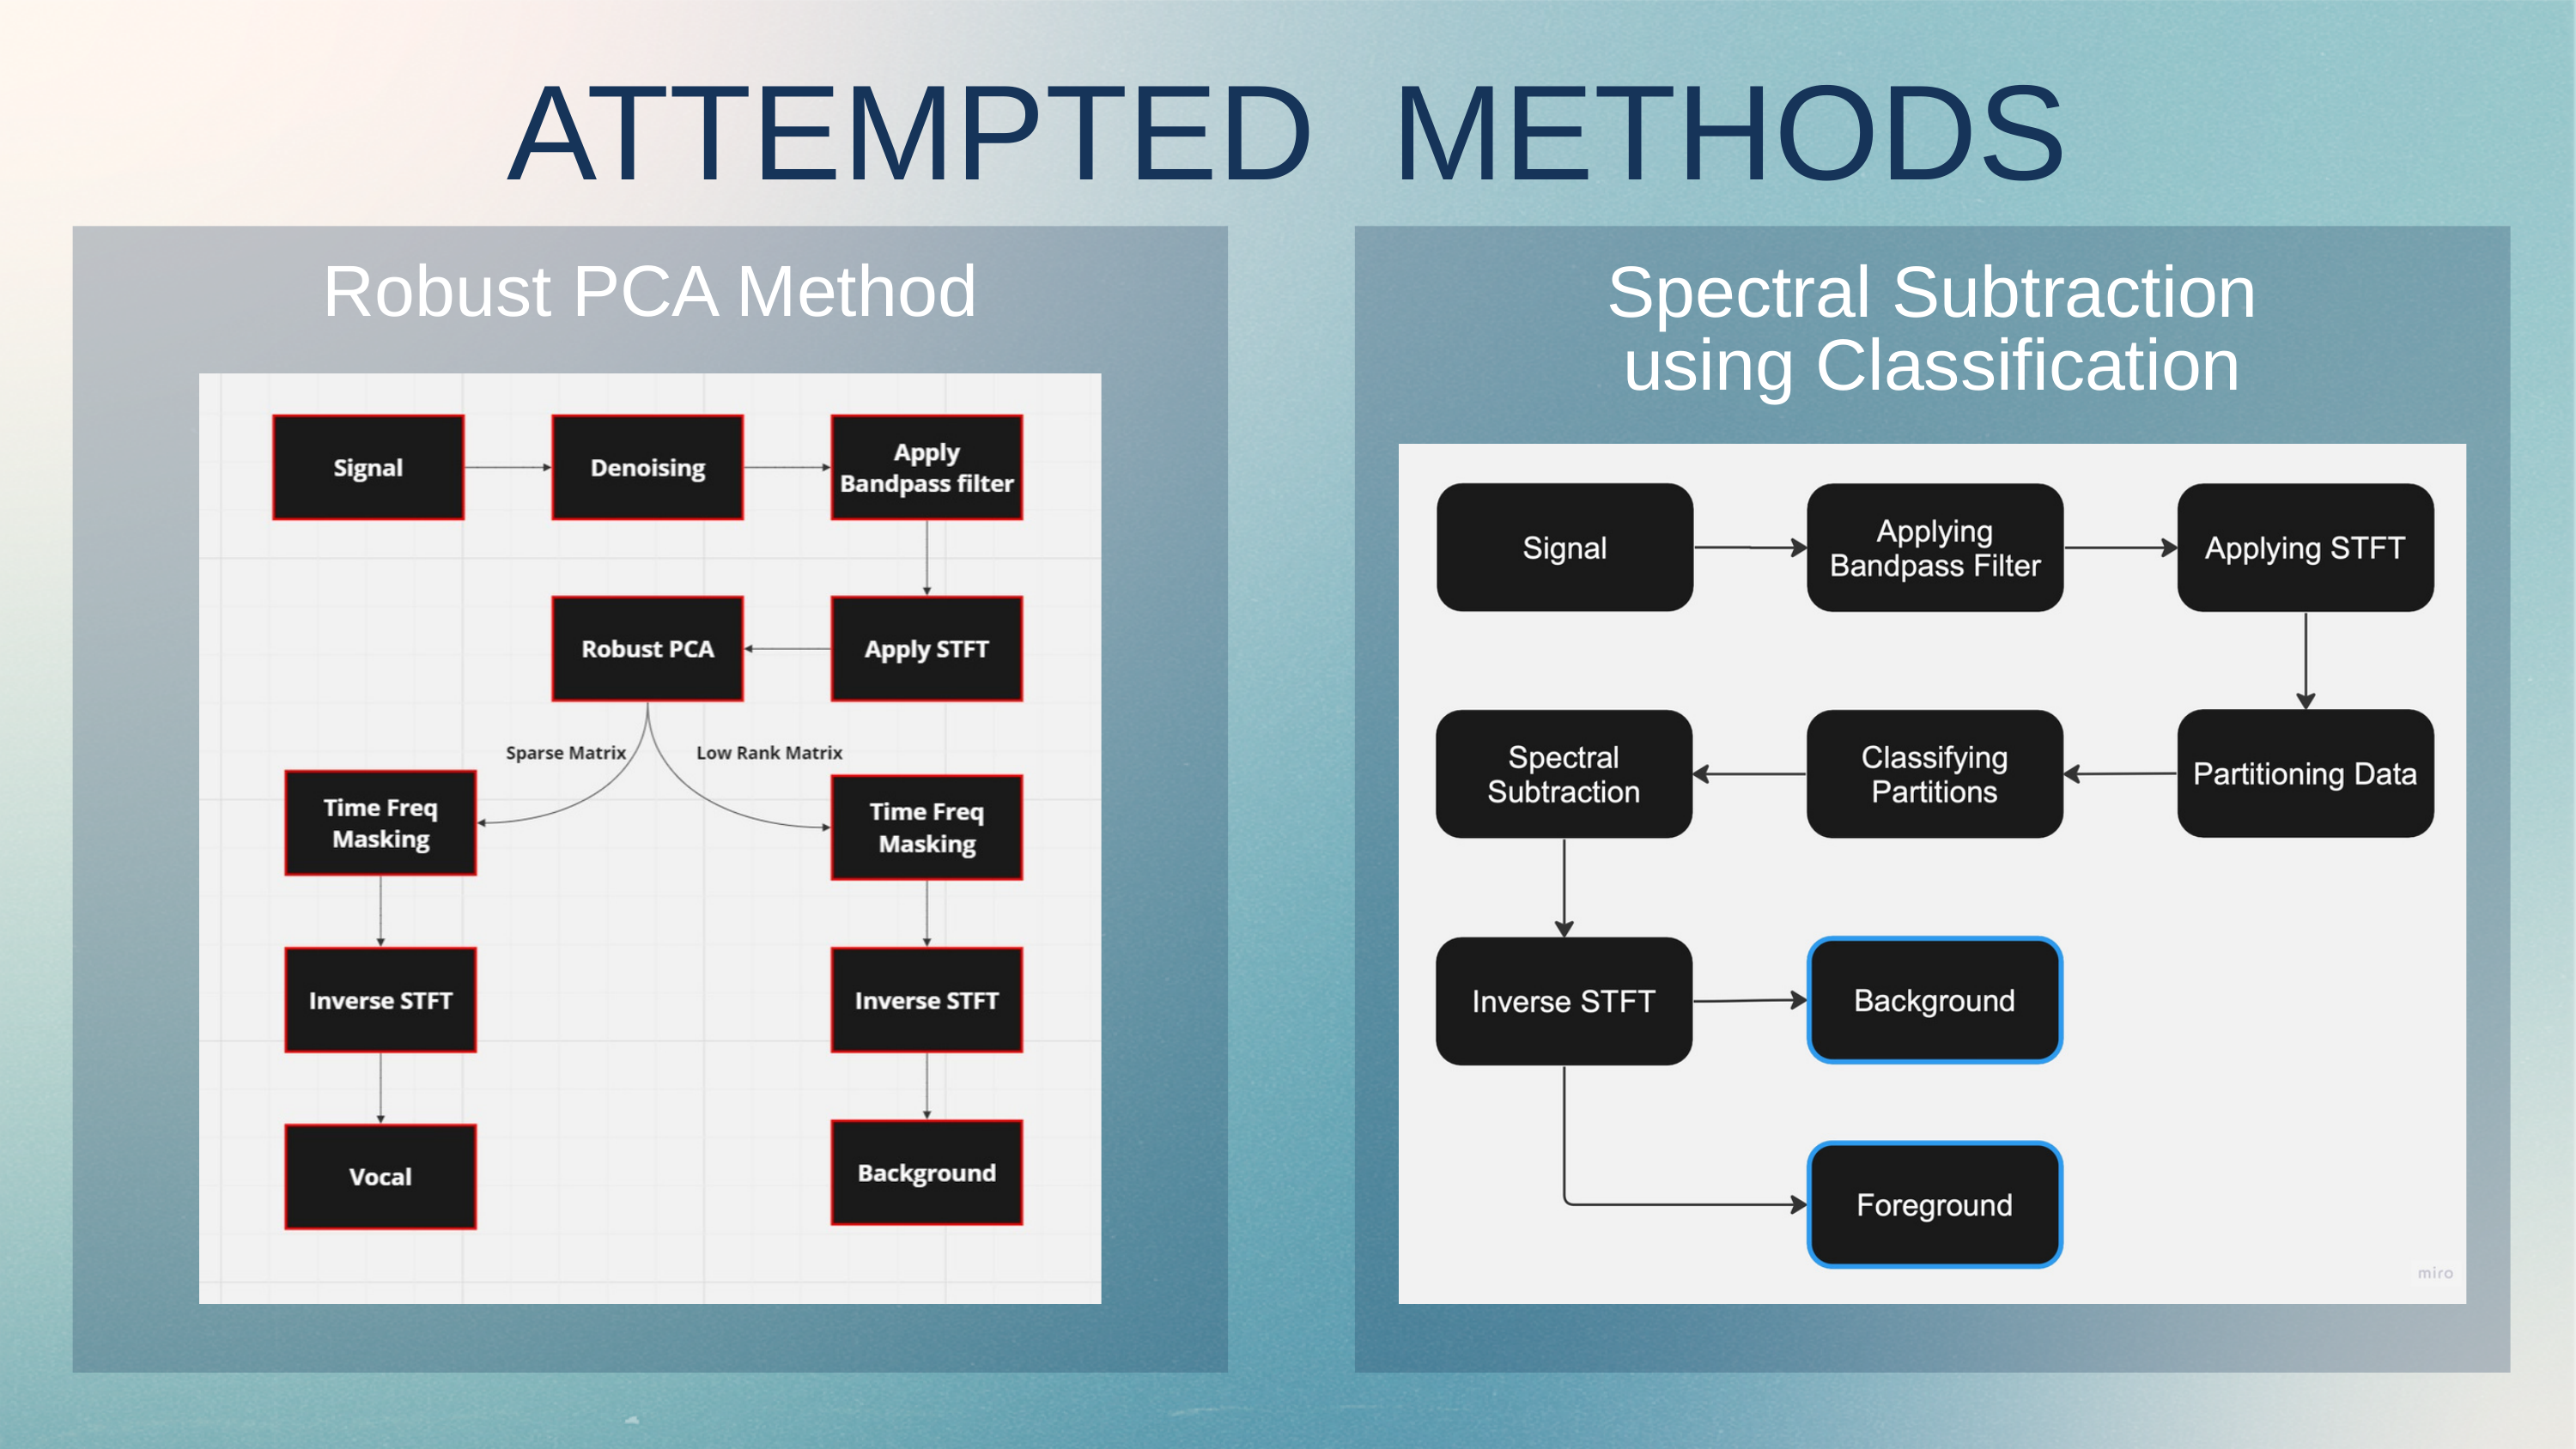

ATTEMPTED  METHODS

Robust PCA Method

Spectral Subtraction using Classification